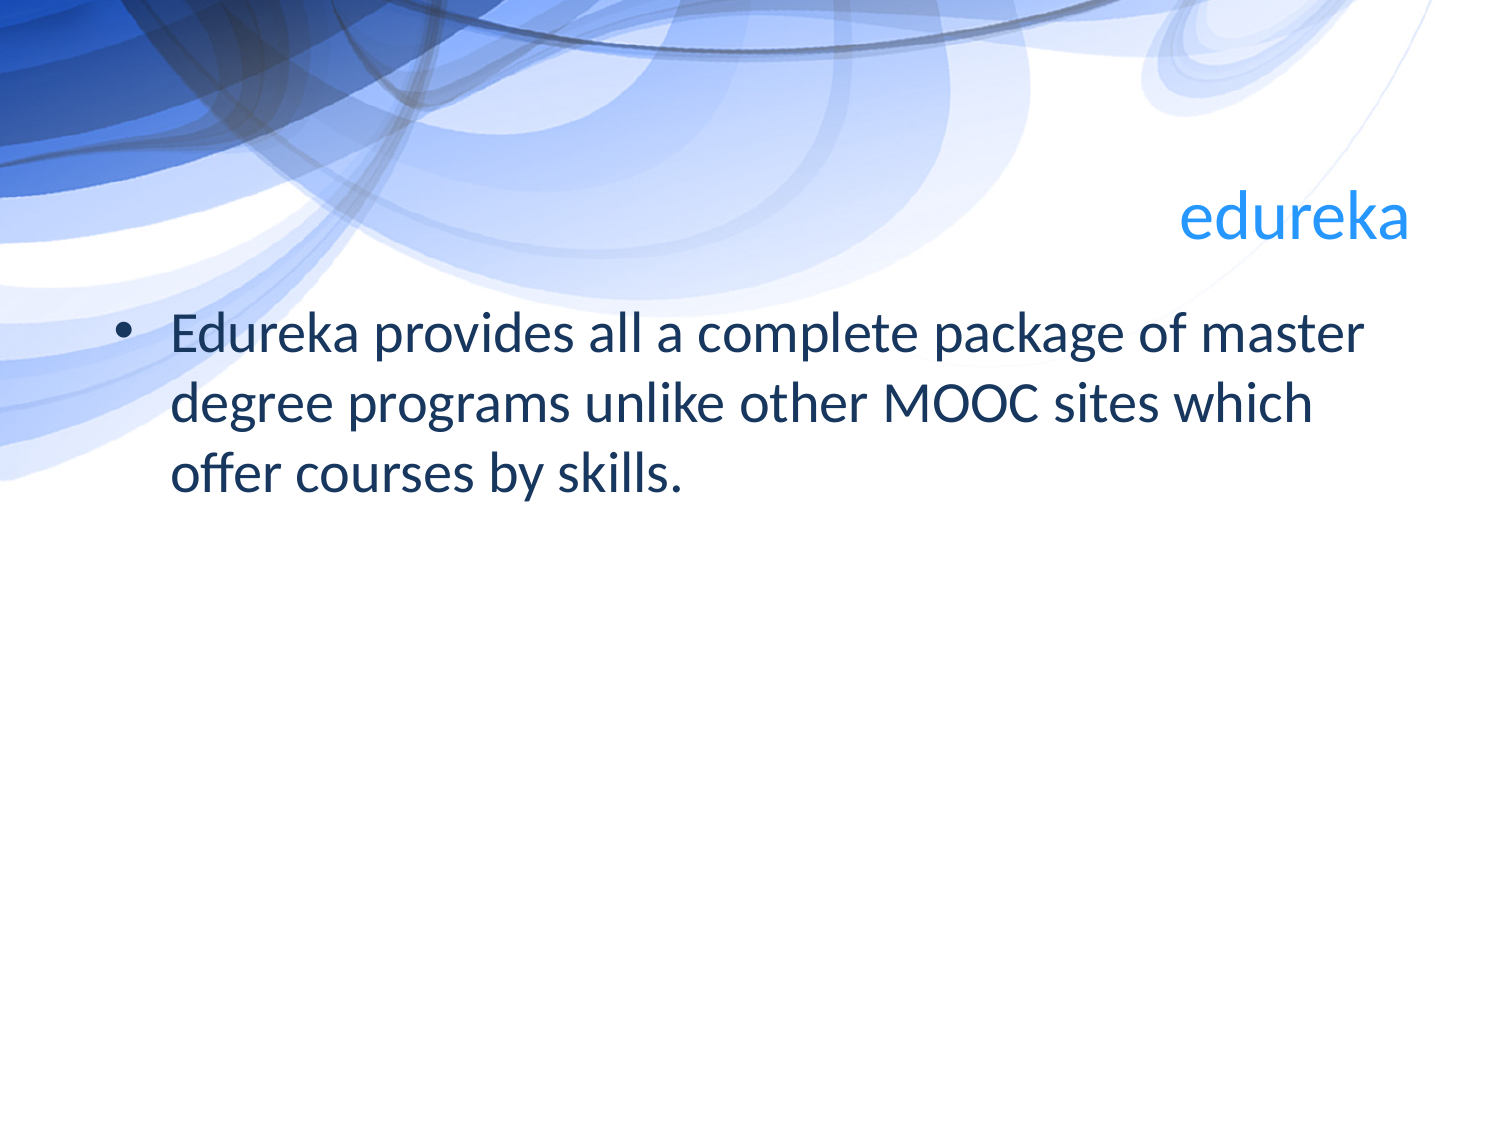

# edureka
Edureka provides all a complete package of master degree programs unlike other MOOC sites which offer courses by skills.